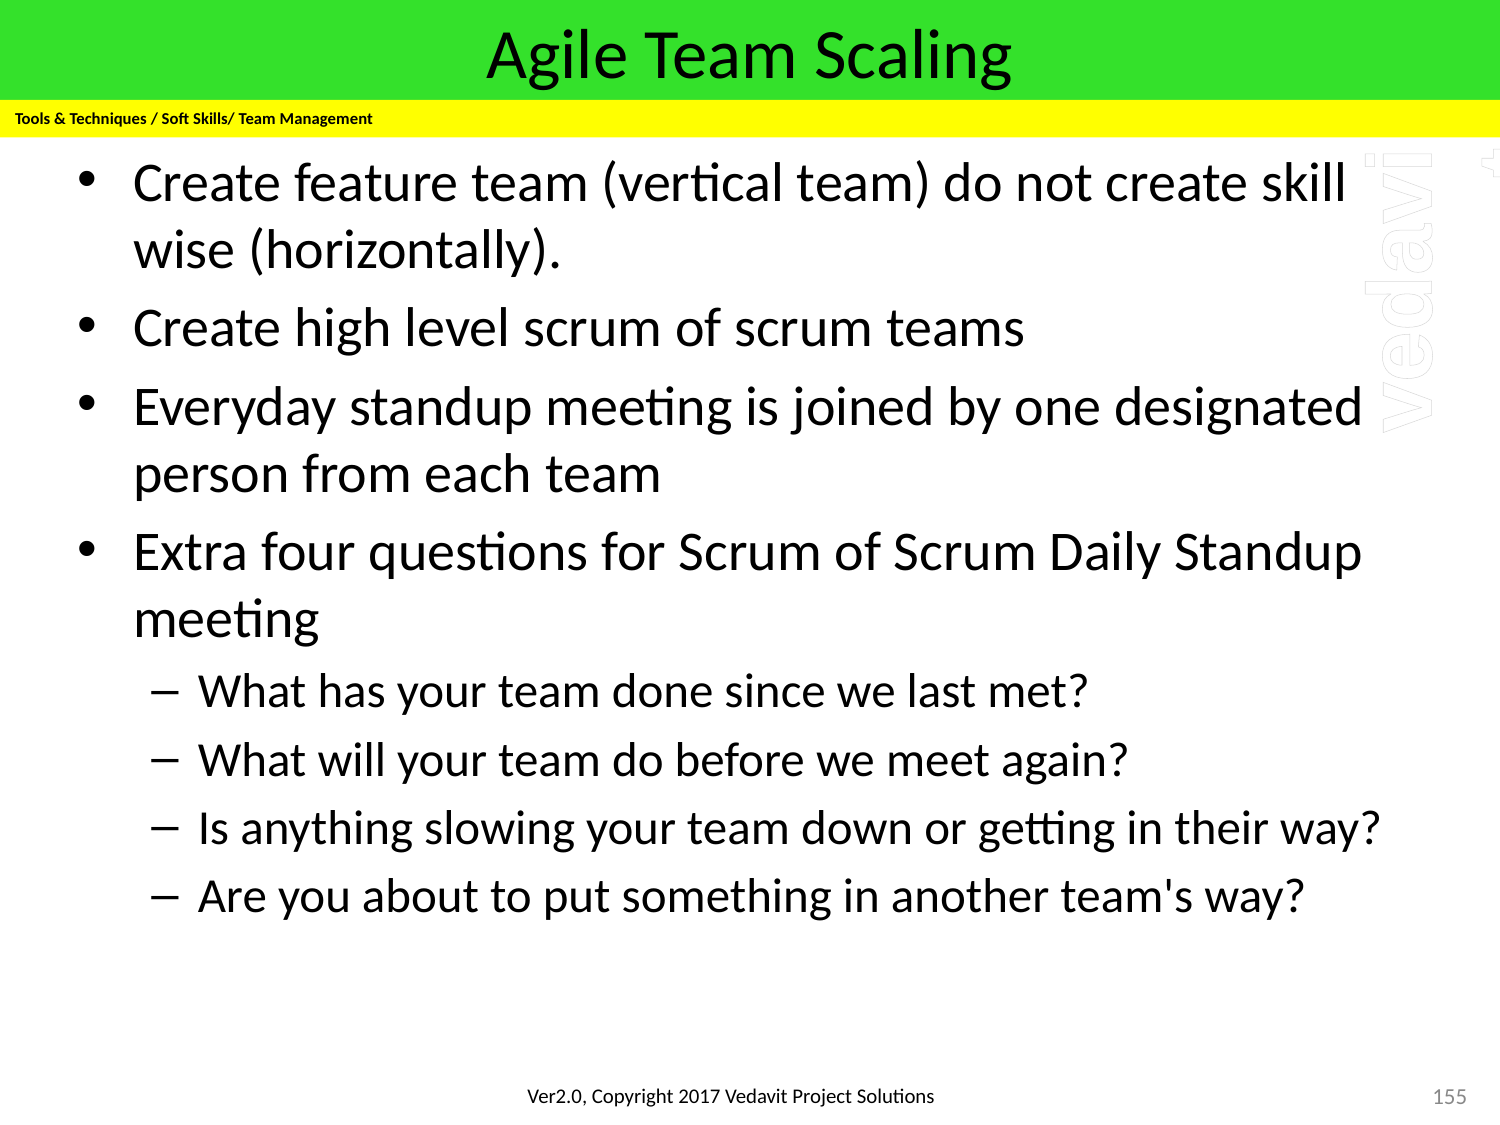

# Agile Team Scaling
Tools & Techniques / Soft Skills/ Team Management
Create feature team (vertical team) do not create skill wise (horizontally).
Create high level scrum of scrum teams
Everyday standup meeting is joined by one designated person from each team
Extra four questions for Scrum of Scrum Daily Standup meeting
What has your team done since we last met?
What will your team do before we meet again?
Is anything slowing your team down or getting in their way?
Are you about to put something in another team's way?

155